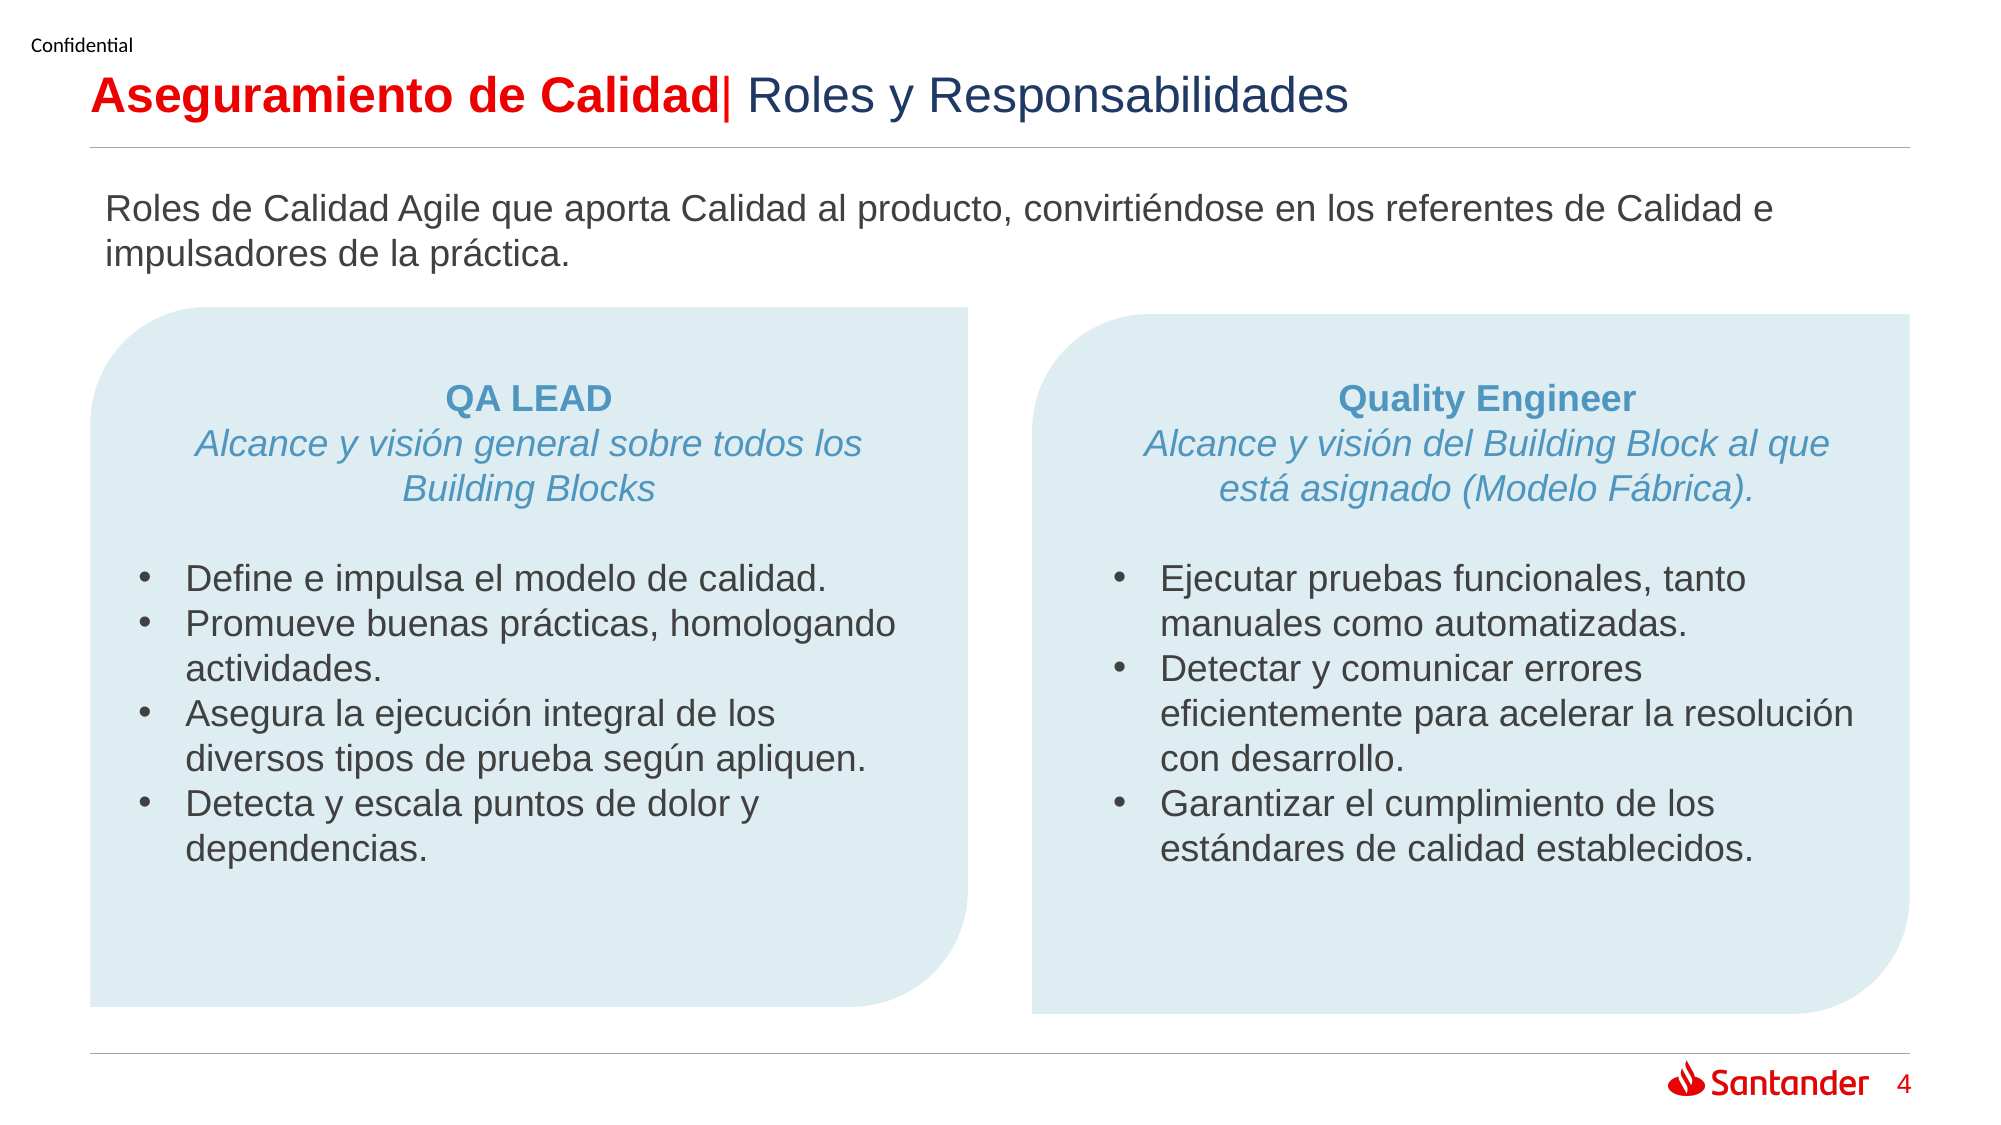

Aseguramiento de Calidad| Roles y Responsabilidades
#
Roles de Calidad Agile que aporta Calidad al producto, convirtiéndose en los referentes de Calidad e impulsadores de la práctica.

QA LEAD
Alcance y visión general sobre todos los Building Blocks

Define e impulsa el modelo de calidad.
Promueve buenas prácticas, homologando actividades.
Asegura la ejecución integral de los diversos tipos de prueba según apliquen.
Detecta y escala puntos de dolor y dependencias.
Quality Engineer
Alcance y visión del Building Block al que está asignado (Modelo Fábrica).

Ejecutar pruebas funcionales, tanto manuales como automatizadas.
Detectar y comunicar errores eficientemente para acelerar la resolución con desarrollo.
Garantizar el cumplimiento de los estándares de calidad establecidos.